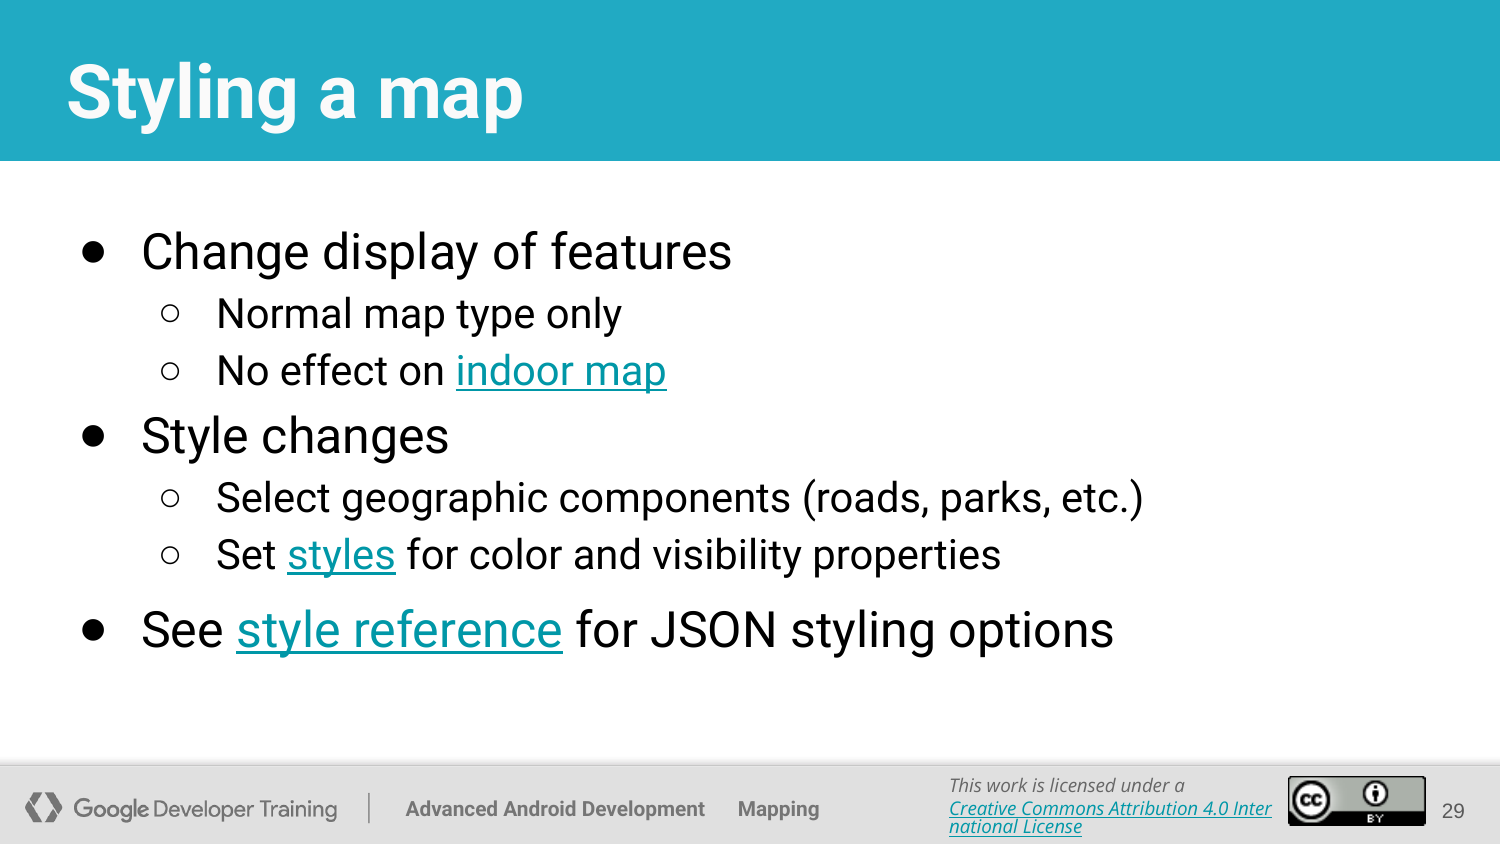

# Styling a map
Change display of features
Normal map type only
No effect on indoor map
Style changes
Select geographic components (roads, parks, etc.)
Set styles for color and visibility properties
See style reference for JSON styling options
29